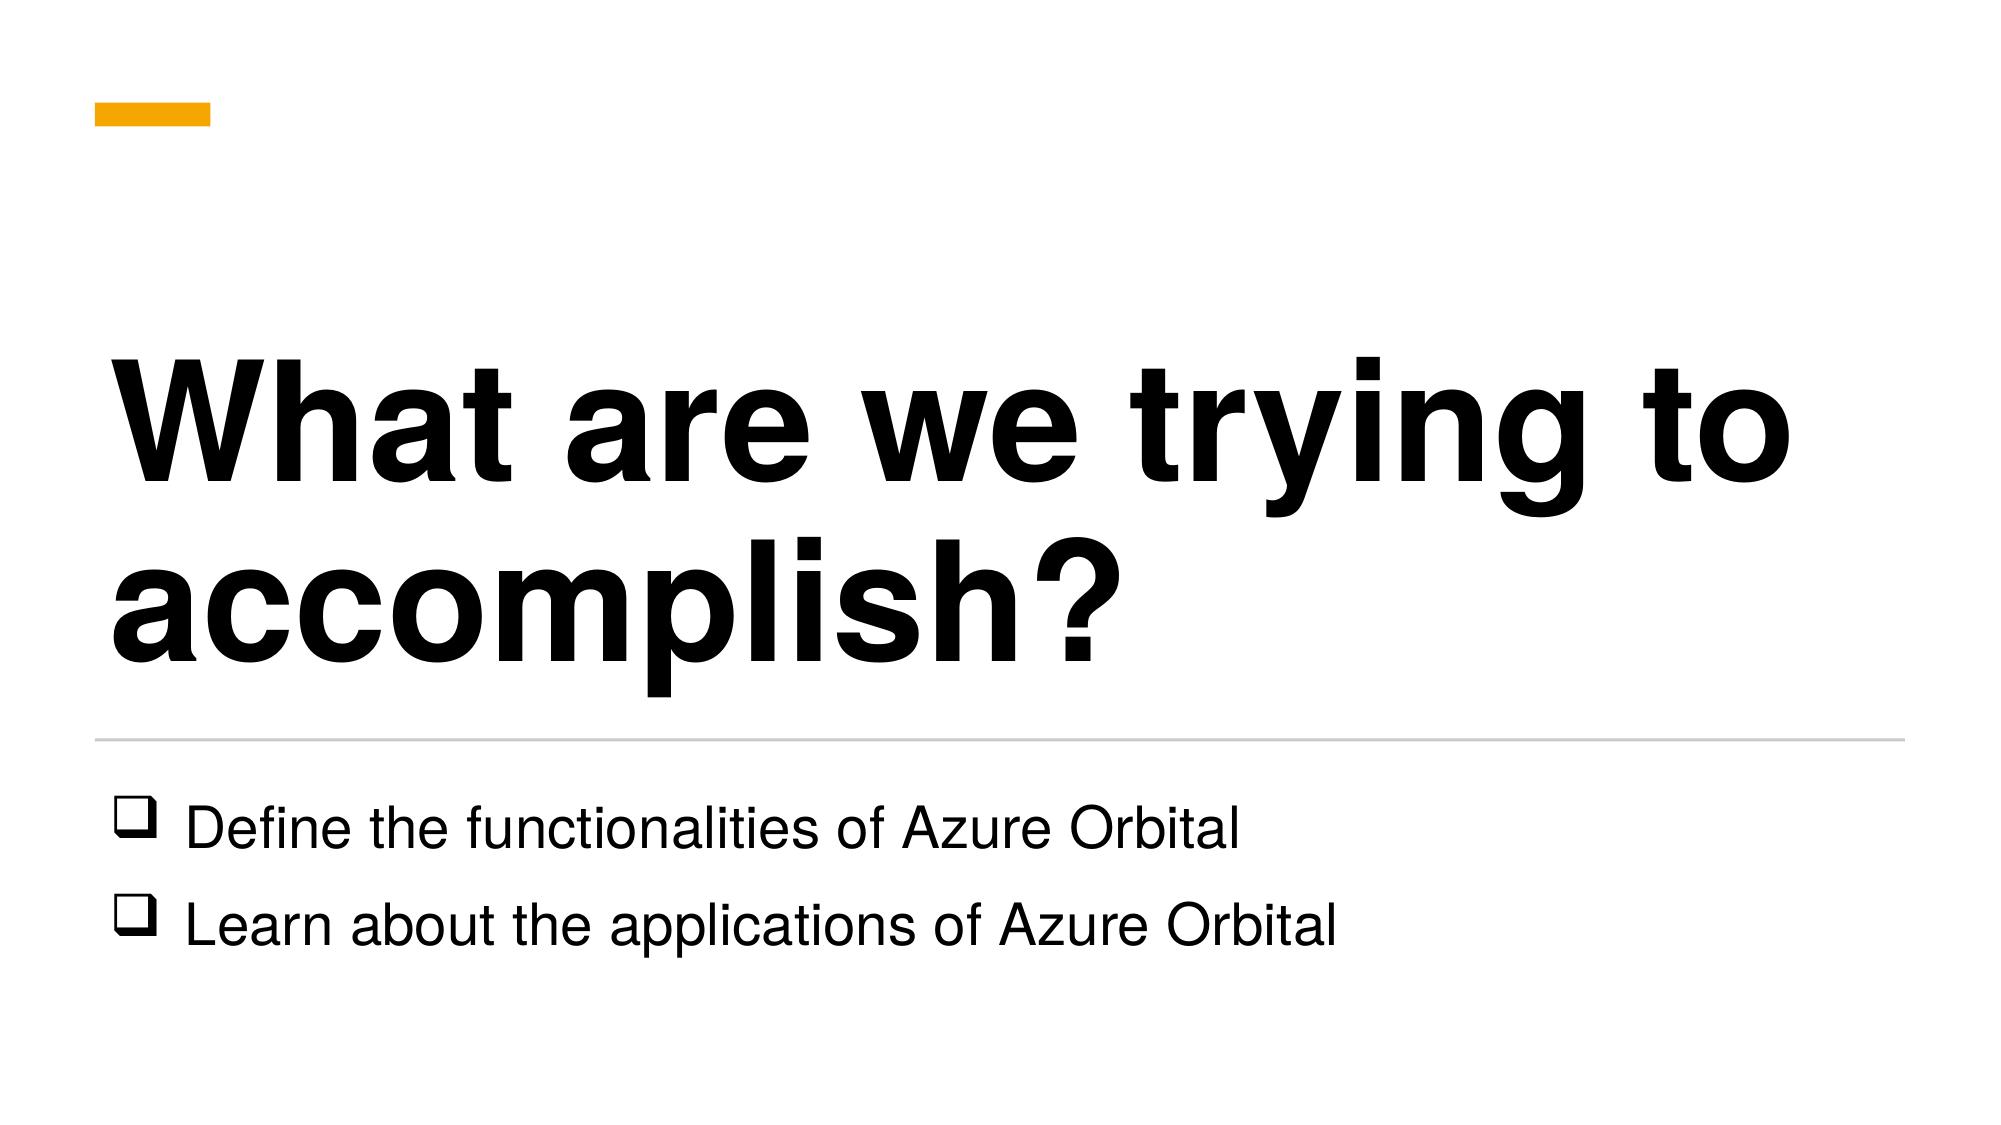

# What are we trying to accomplish?
Define the functionalities of Azure Orbital
Learn about the applications of Azure Orbital